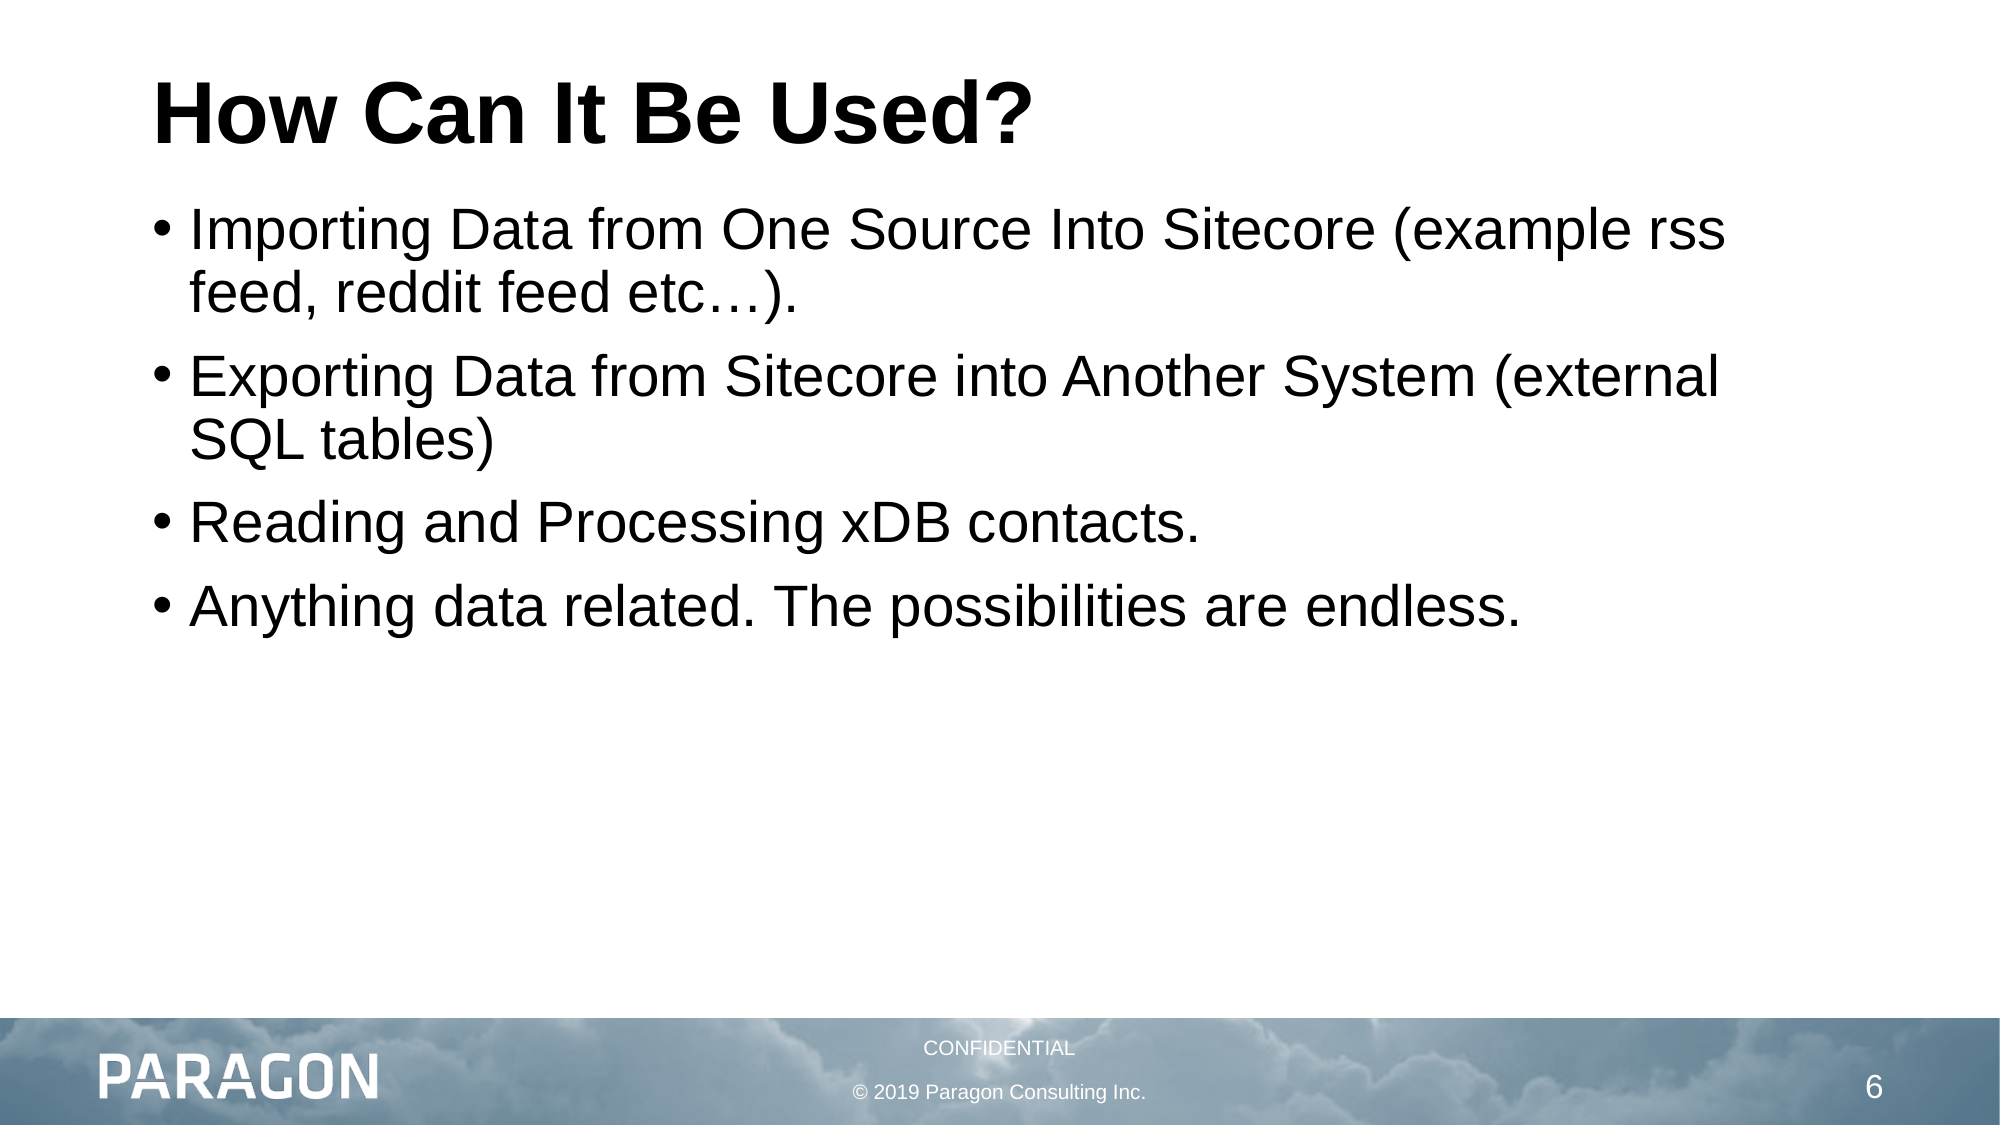

# How Can It Be Used?
Importing Data from One Source Into Sitecore (example rss feed, reddit feed etc…).
Exporting Data from Sitecore into Another System (external SQL tables)
Reading and Processing xDB contacts.
Anything data related. The possibilities are endless.
6